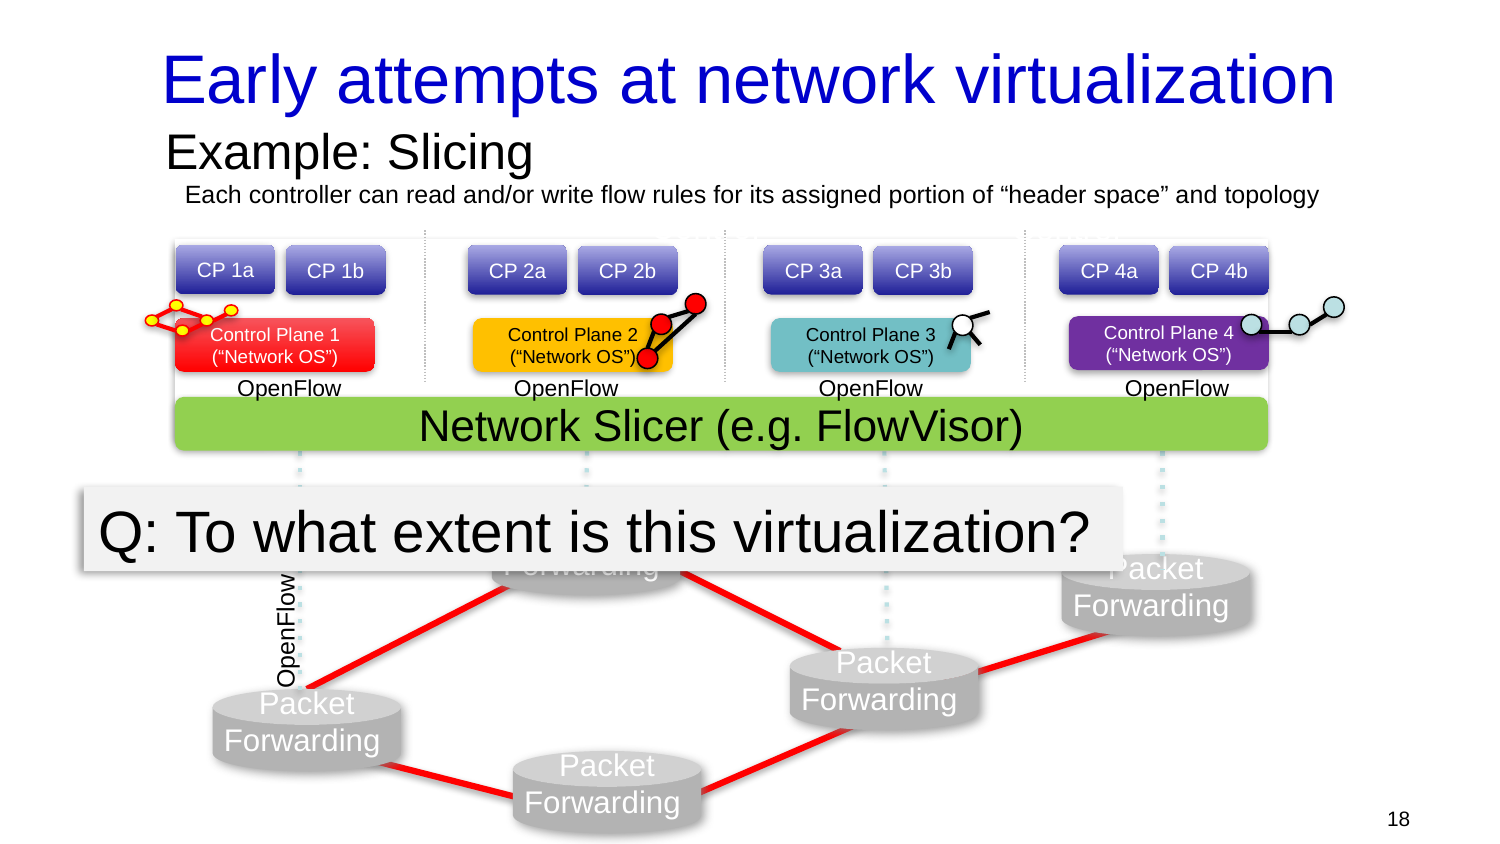

# Early attempts at network virtualization
Example: Slicing
Each controller can read and/or write flow rules for its assigned portion of “header space” and topology
Control
Program
Control
Program

CP 1a
CP 2a
CP 3a
CP 4a
CP 1b
CP 2b
CP 3b
CP 4b

Control Plane 4 (“Network OS”)
Control Plane 1 (“Network OS”)
Control Plane 2 (“Network OS”)
Control Plane 3 (“Network OS”)

OpenFlow
OpenFlow
OpenFlow
OpenFlow
Network Slicer (e.g. FlowVisor)
Q: To what extent is this virtualization?
Packet
Forwarding

Packet
Forwarding

OpenFlow
Packet
Forwarding

Packet
Forwarding

Packet
Forwarding

18